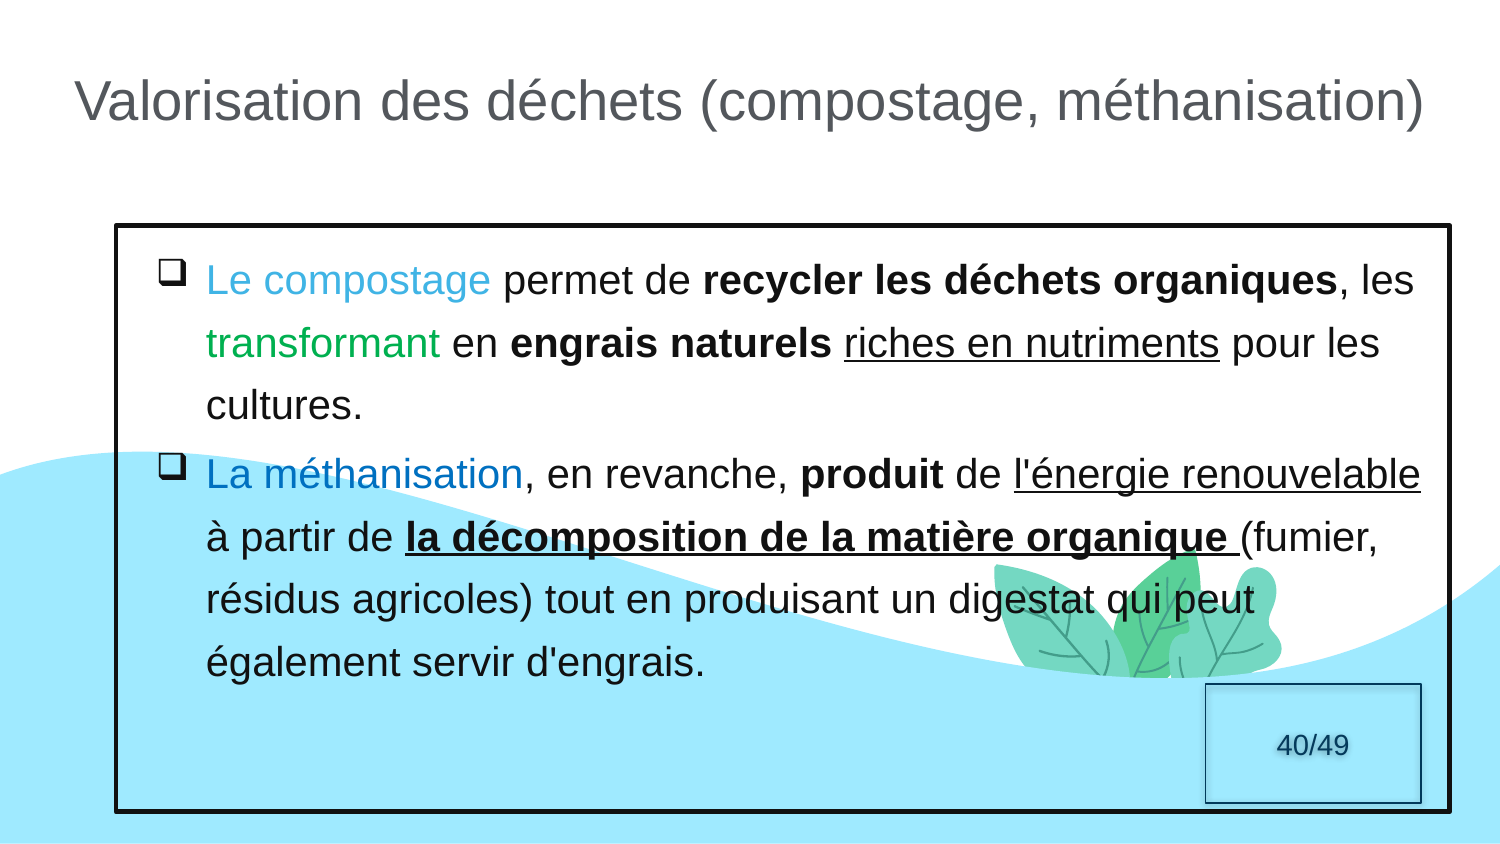

Valorisation des déchets (compostage, méthanisation)
Le compostage permet de recycler les déchets organiques, les transformant en engrais naturels riches en nutriments pour les cultures.
La méthanisation, en revanche, produit de l'énergie renouvelable à partir de la décomposition de la matière organique (fumier, résidus agricoles) tout en produisant un digestat qui peut également servir d'engrais.
40/49